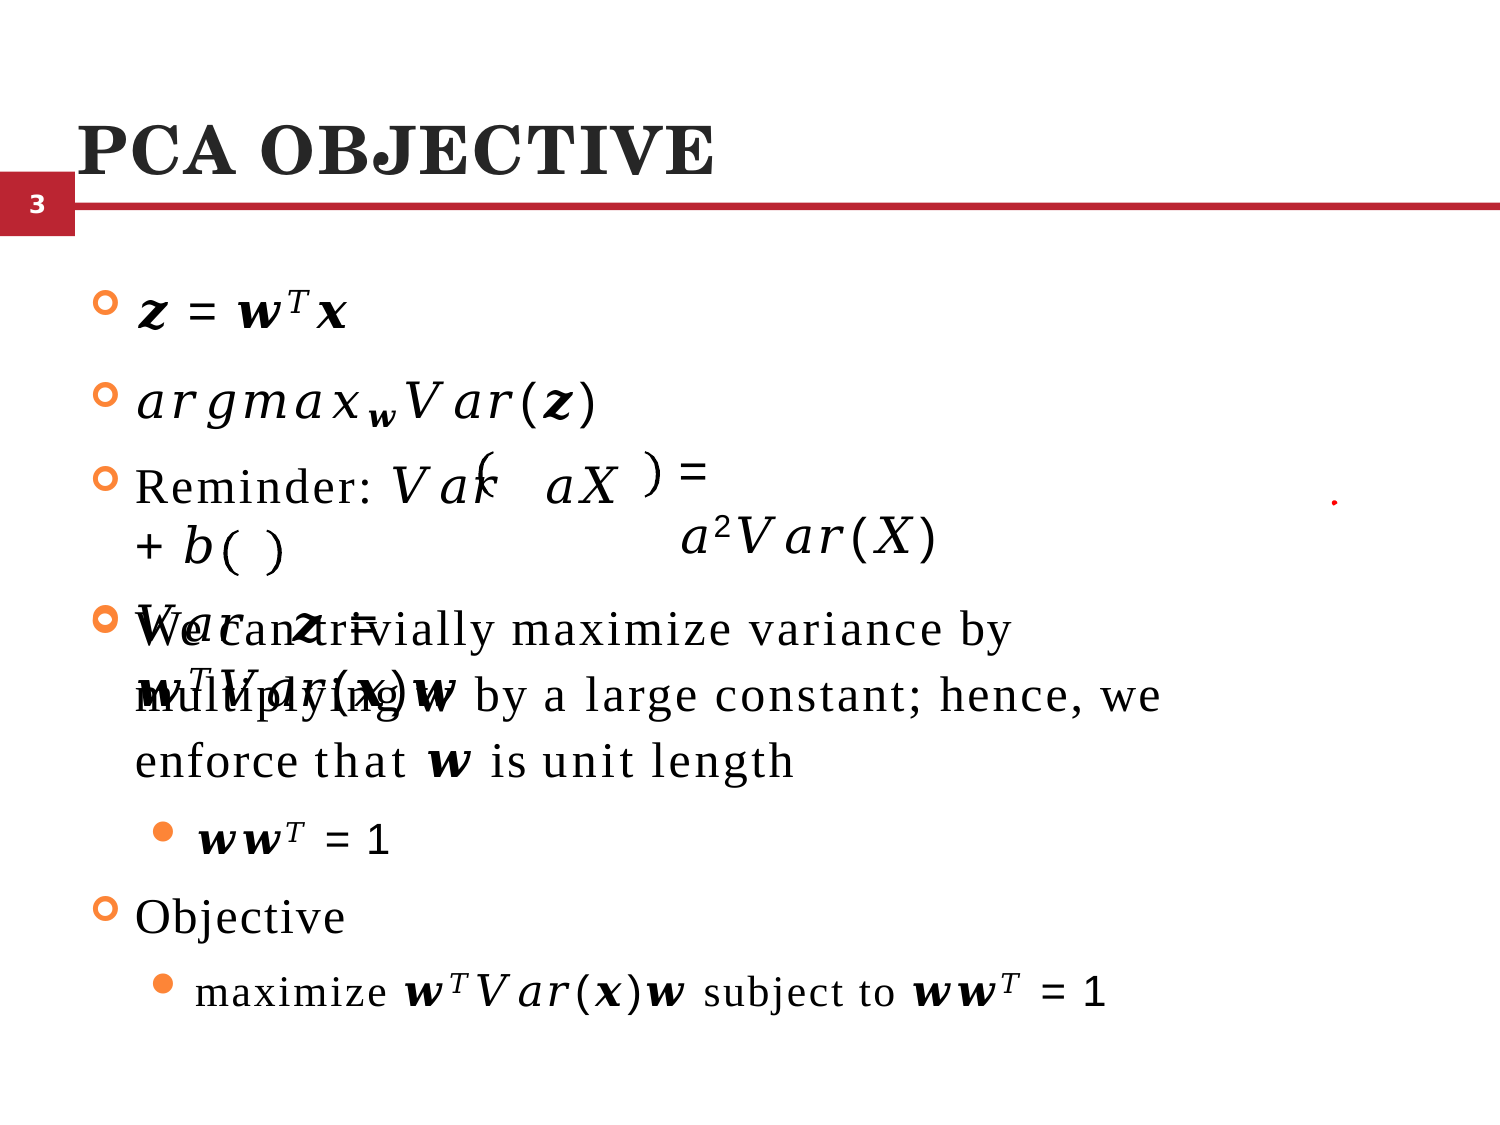

# PCA Objective
𝒛 = 𝒘𝑇𝒙
𝑎𝑟𝑔𝑚𝑎𝑥𝒘𝑉𝑎𝑟(𝒛)
Reminder: 𝑉𝑎𝑟	𝑎𝑋 + 𝑏
𝑉𝑎𝑟	𝒛	= 𝒘𝑇𝑉𝑎𝑟(𝒙)𝒘
= 𝑎2𝑉𝑎𝑟(𝑋)

We can trivially maximize variance by multiplying w by a large constant; hence, we enforce that 𝒘 is unit length
𝒘𝒘𝑇 = 1
Objective
maximize 𝒘𝑇𝑉𝑎𝑟(𝒙)𝒘 subject to 𝒘𝒘𝑇 = 1
8